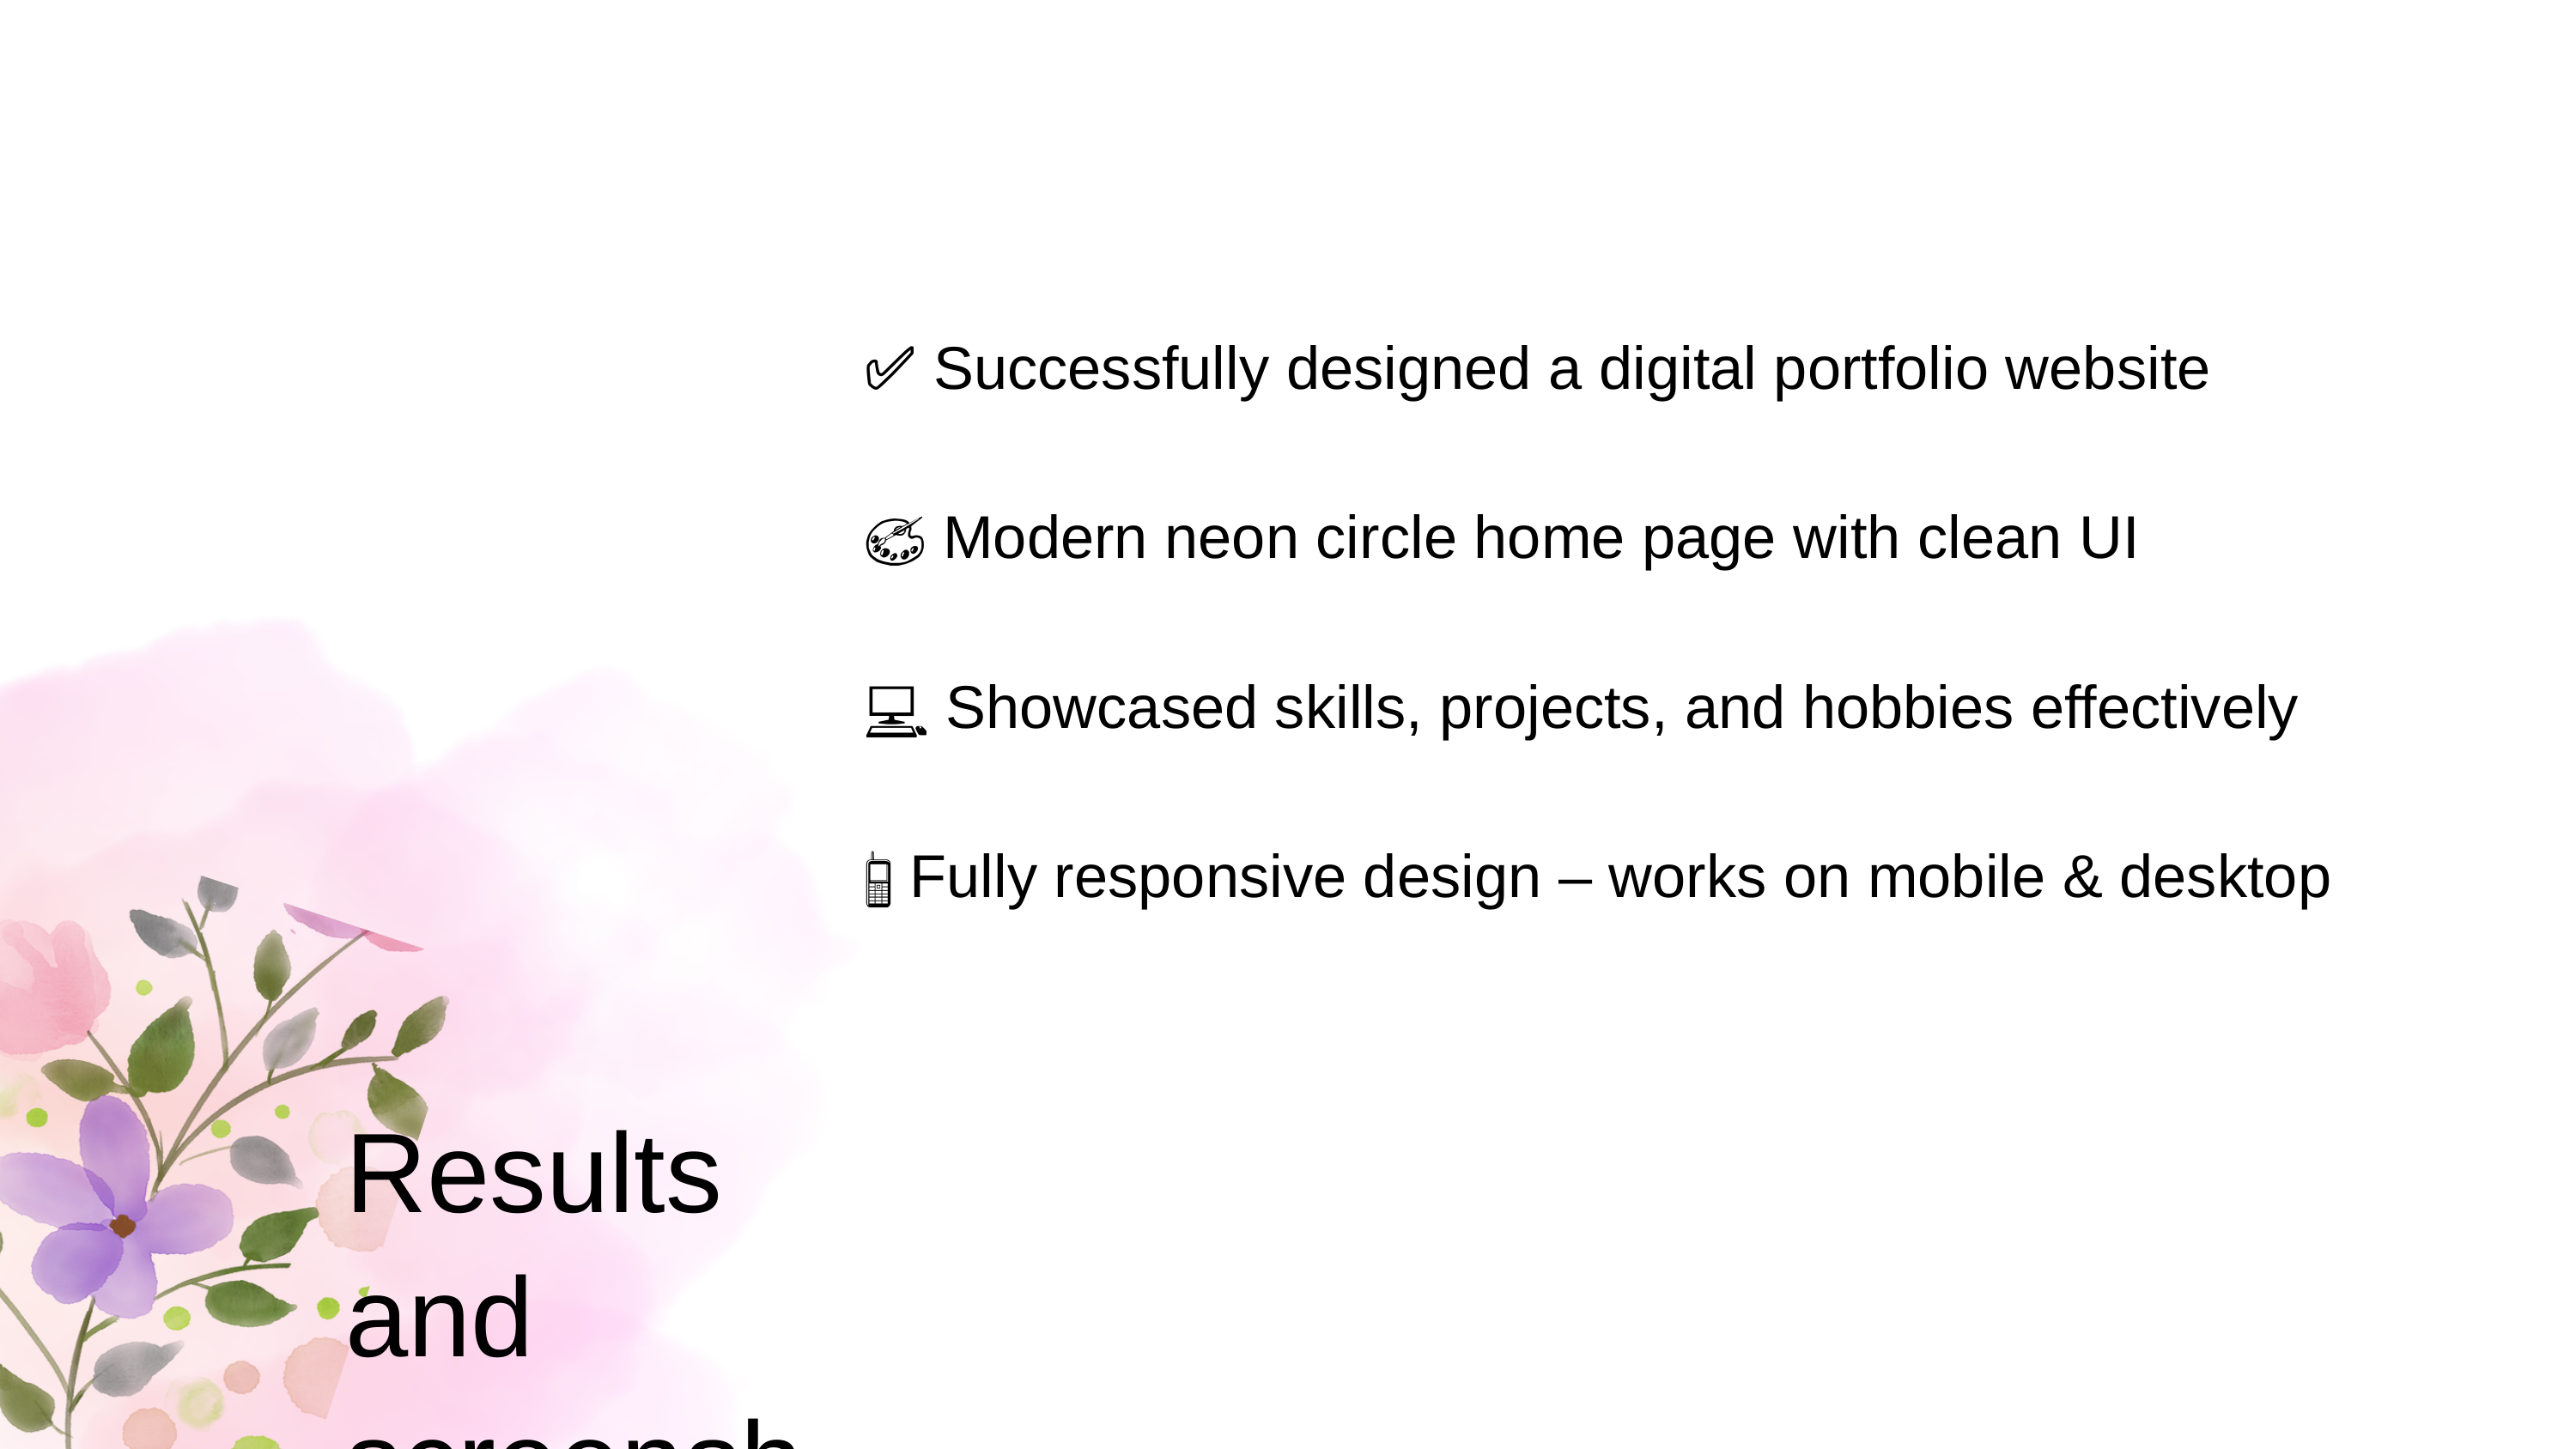

✅ Successfully designed a digital portfolio website

🎨 Modern neon circle home page with clean UI

💻 Showcased skills, projects, and hobbies effectively

📱 Fully responsive design – works on mobile & desktop

Results and screenshots